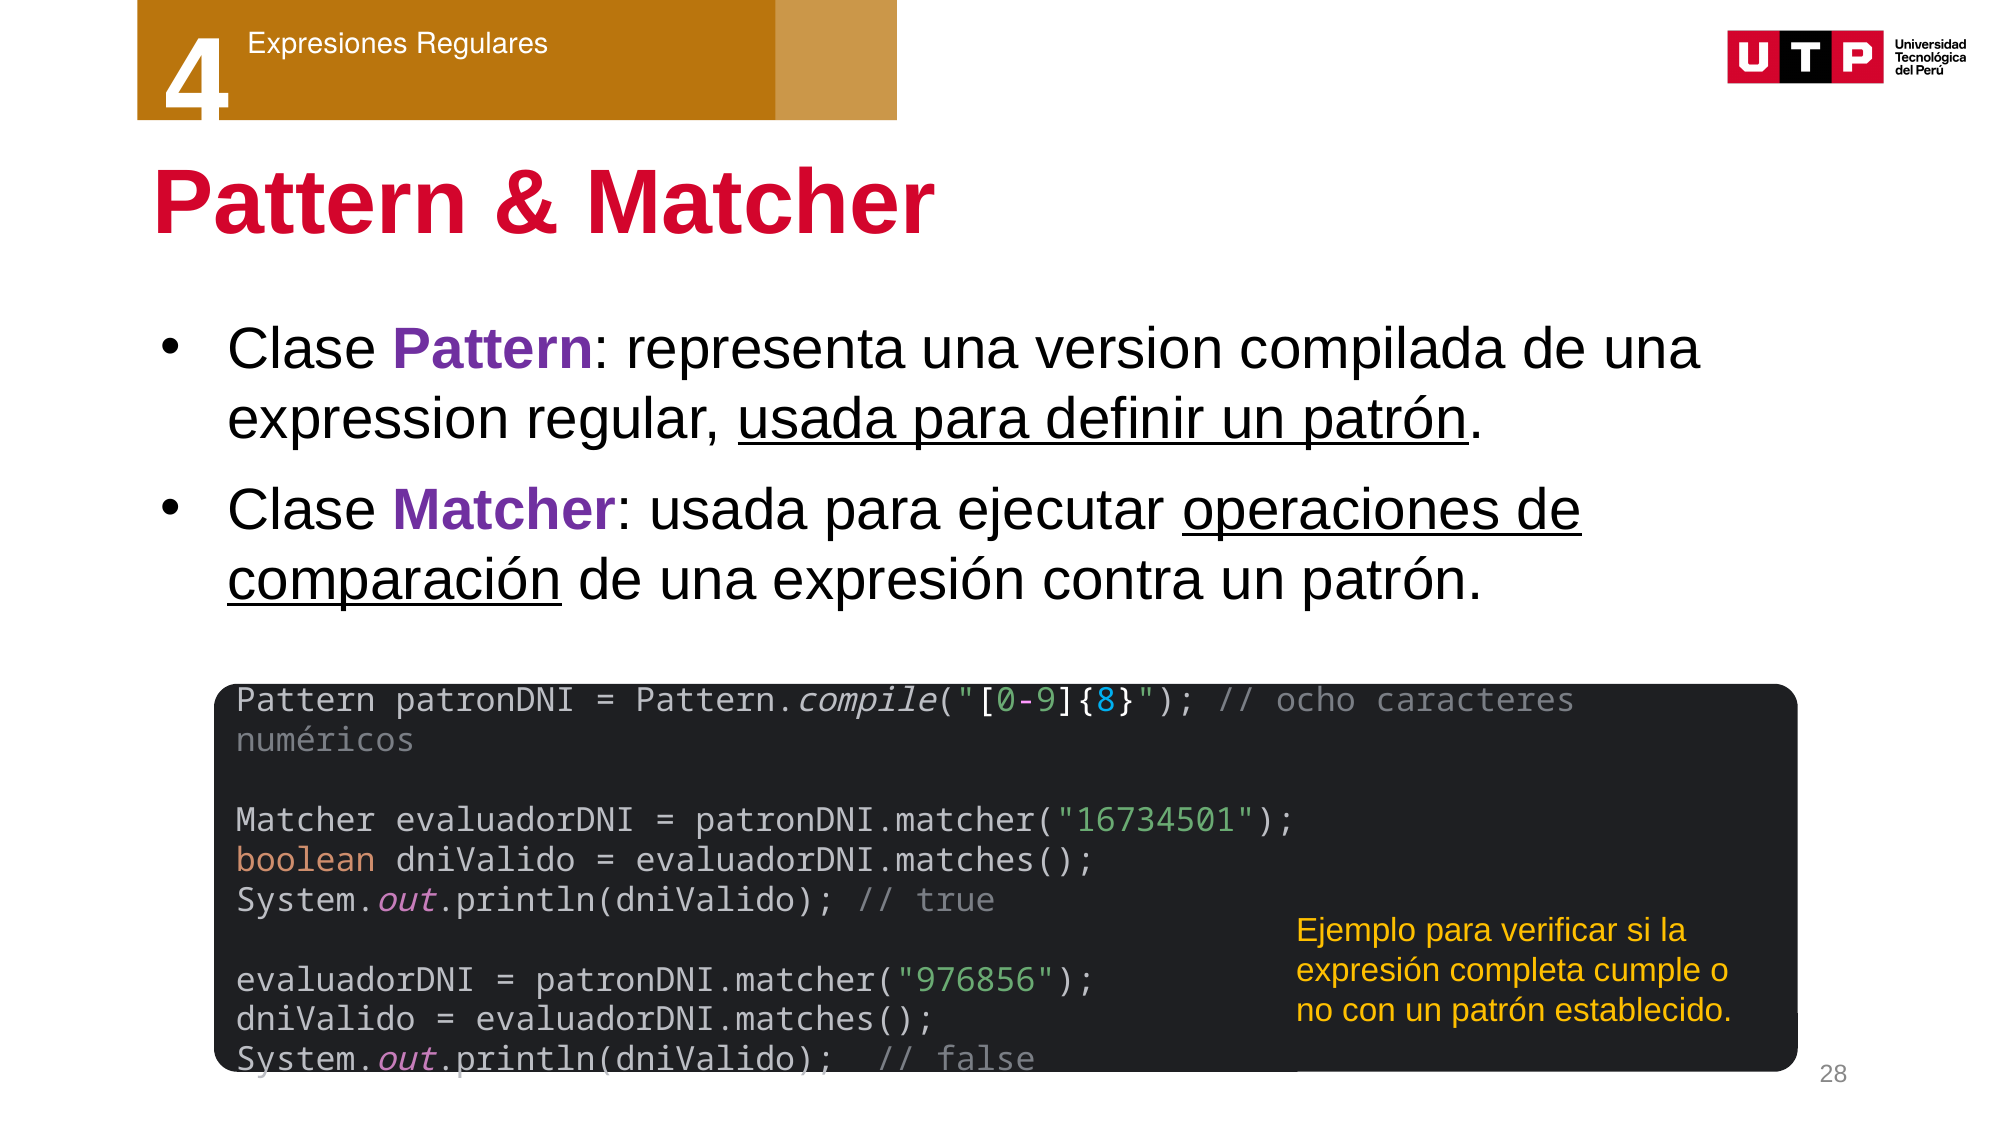

4

Expresiones Regulares
# Pattern & Matcher
Clase Pattern: representa una version compilada de una expression regular, usada para definir un patrón.
Clase Matcher: usada para ejecutar operaciones de comparación de una expresión contra un patrón.
Pattern patronDNI = Pattern.compile("[0-9]{8}"); // ocho caracteres numéricos
Matcher evaluadorDNI = patronDNI.matcher("16734501");
boolean dniValido = evaluadorDNI.matches();
System.out.println(dniValido); // true
evaluadorDNI = patronDNI.matcher("976856");
dniValido = evaluadorDNI.matches();
System.out.println(dniValido);  // false
Ejemplo para verificar si la expresión completa cumple o no con un patrón establecido.
28